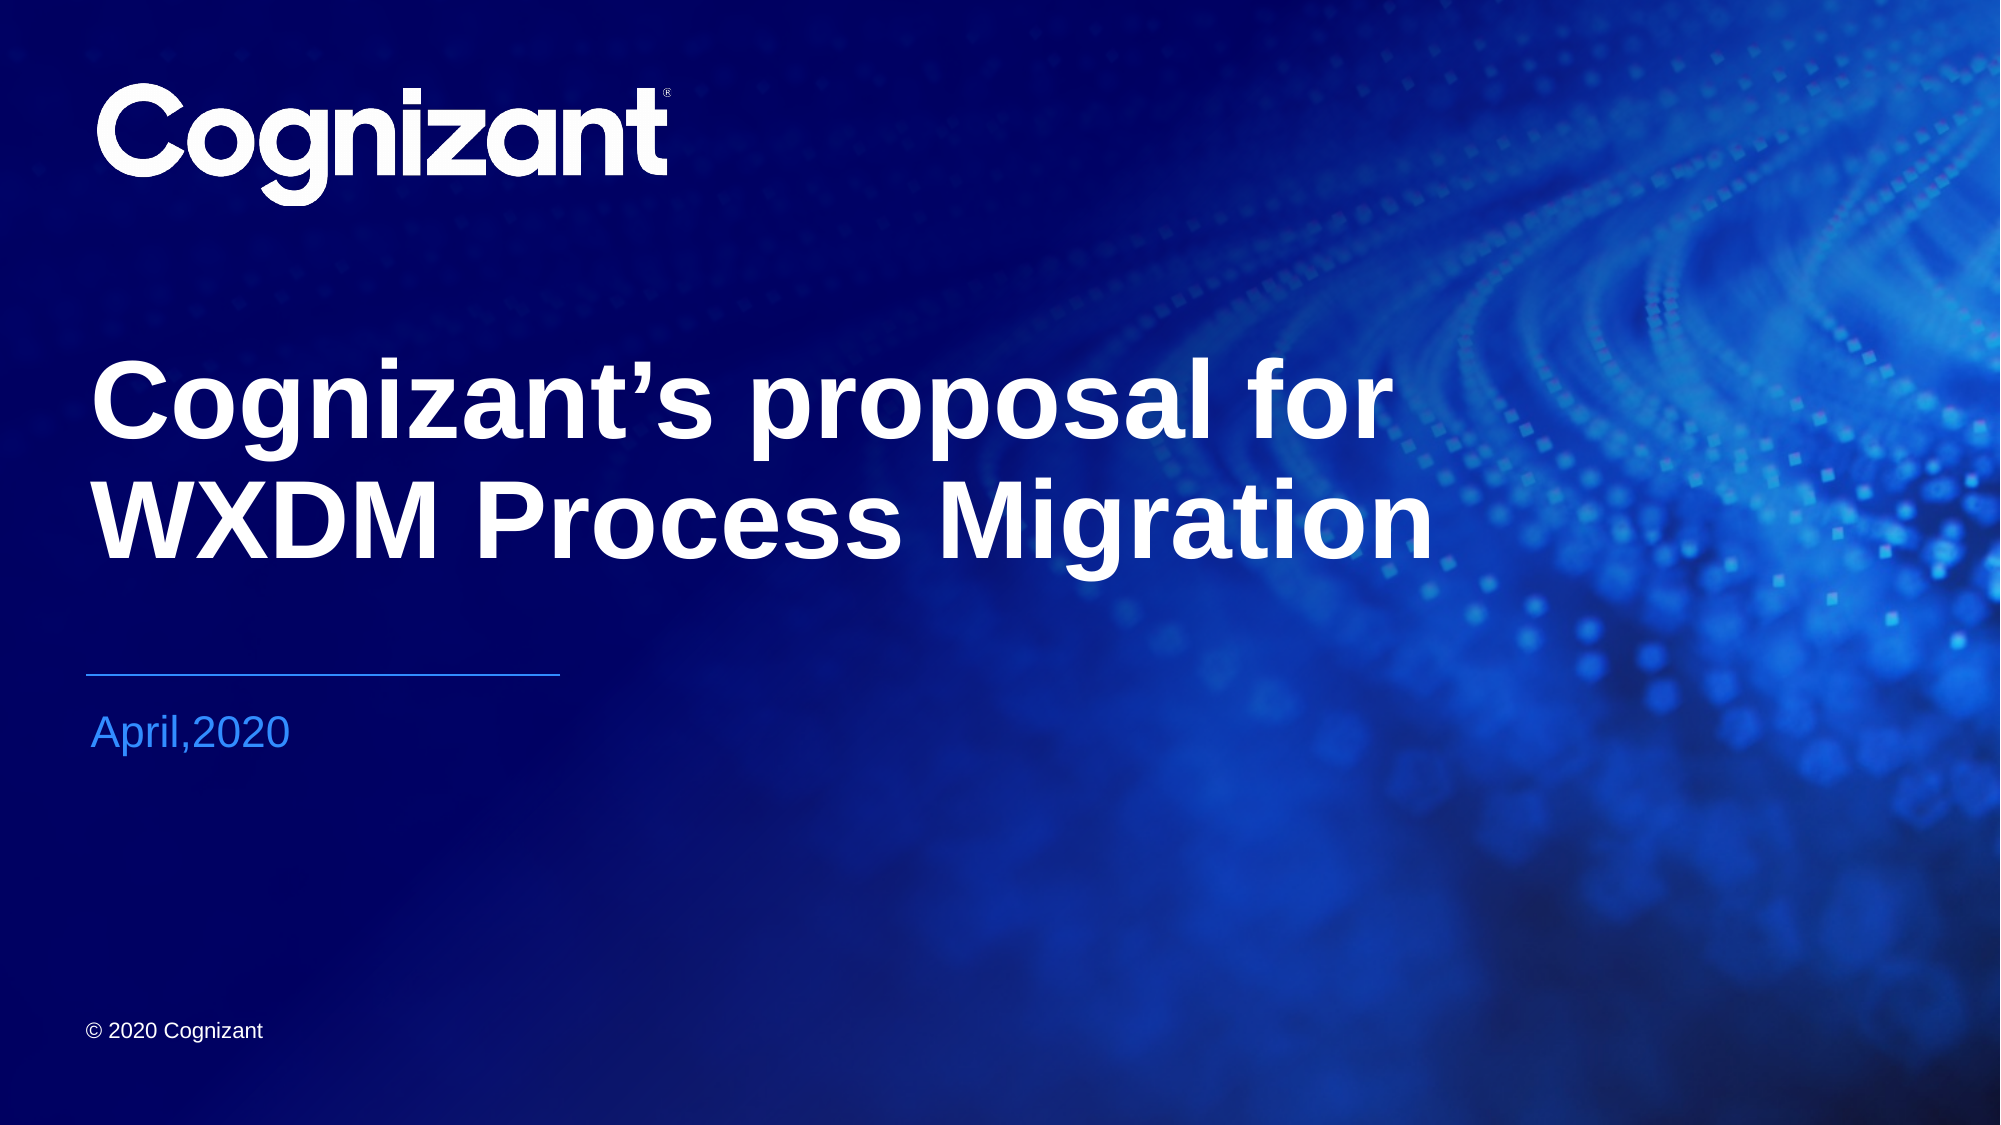

# Cognizant’s proposal for WXDM Process Migration
April,2020
© 2020 Cognizant